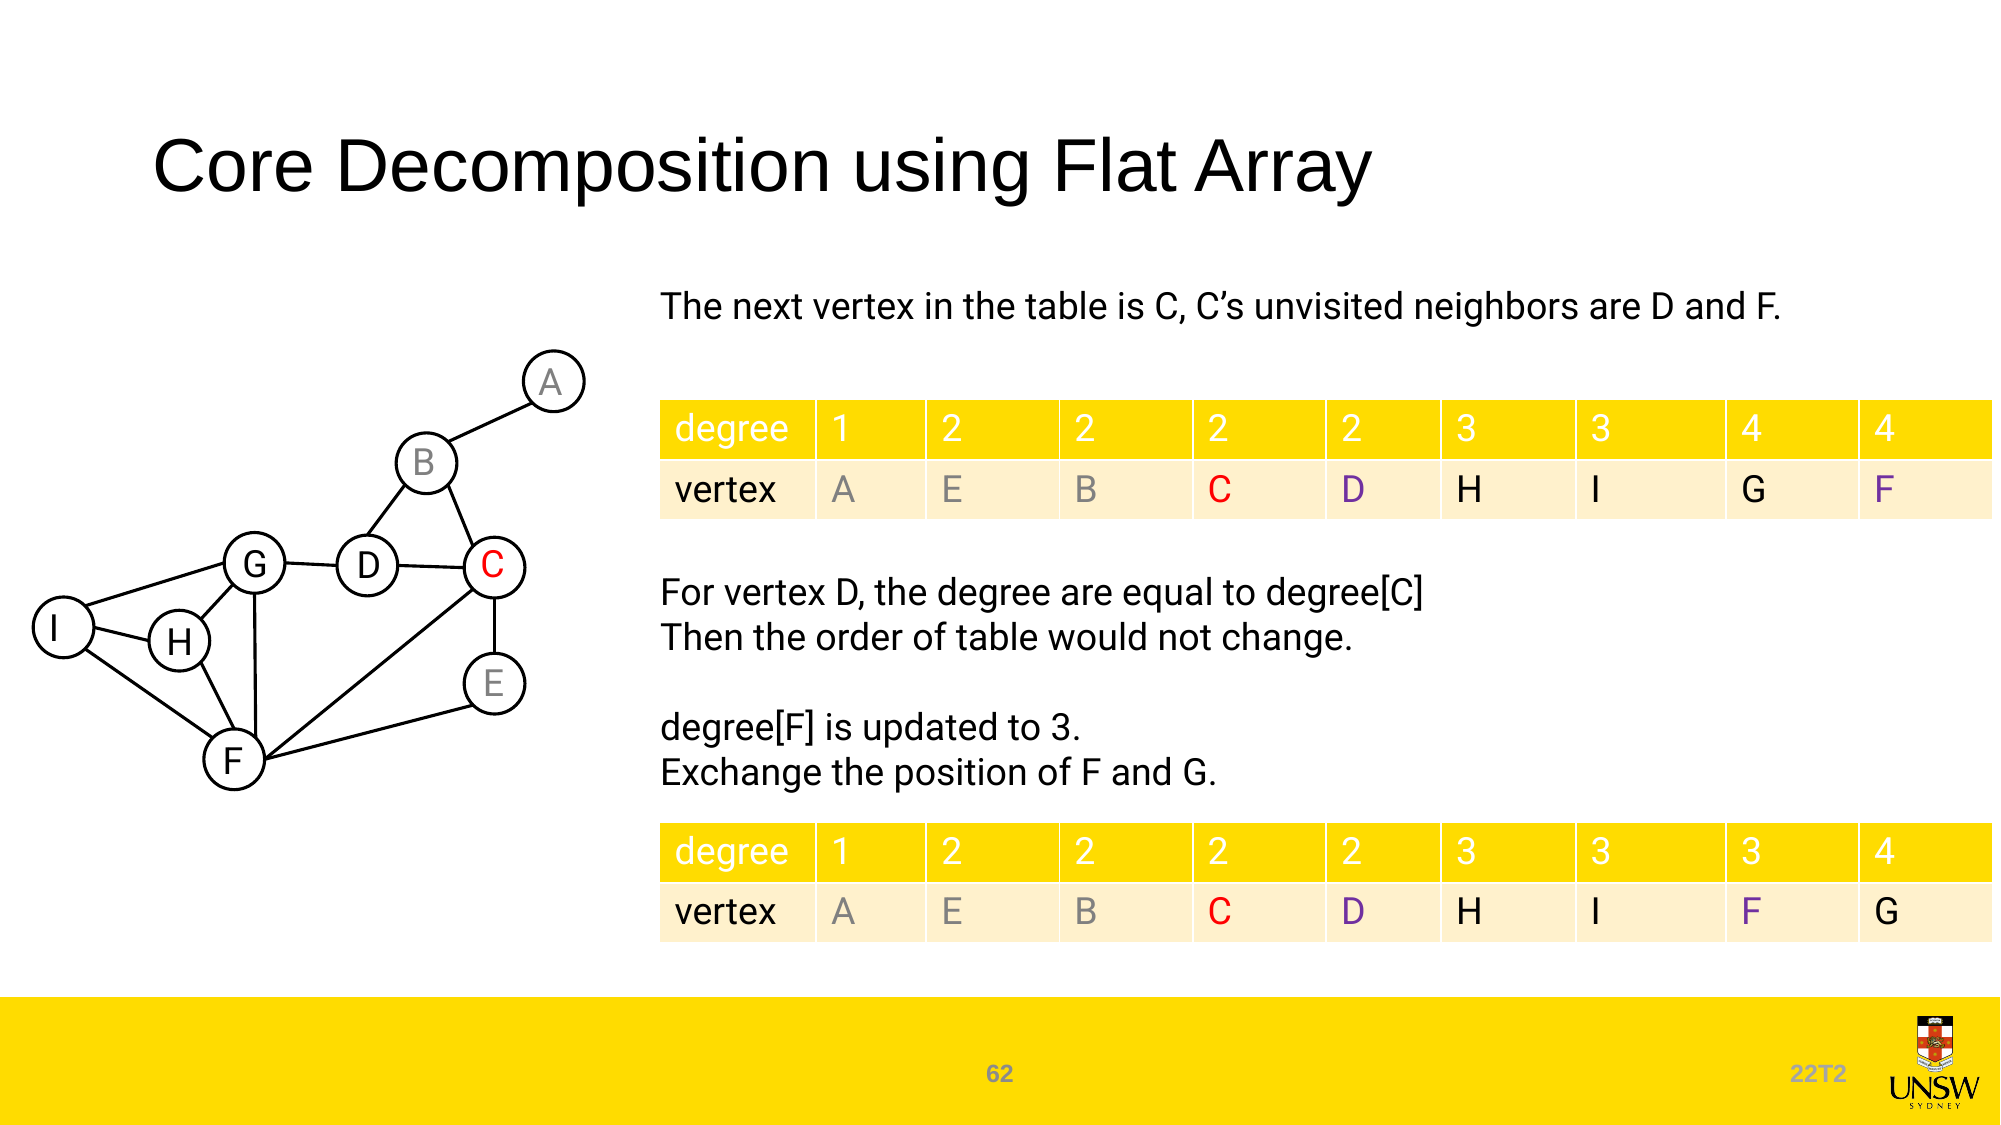

# Core Decomposition using Flat Array
The next vertex in the table is C, C’s unvisited neighbors are D and F.
A

| degree | 1 | 2 | 2 | 2 | 2 | 3 | 3 | 4 | 4 |
| --- | --- | --- | --- | --- | --- | --- | --- | --- | --- |
| vertex | A | E | B | C | D | H | I | G | F |
B

G

C
D

For vertex D, the degree are equal to degree[C]
Then the order of table would not change.

degree[F] is updated to 3.
Exchange the position of F and G.

I

H
E

F
| degree | 1 | 2 | 2 | 2 | 2 | 3 | 3 | 3 | 4 |
| --- | --- | --- | --- | --- | --- | --- | --- | --- | --- |
| vertex | A | E | B | C | D | H | I | F | G |
62
22T2